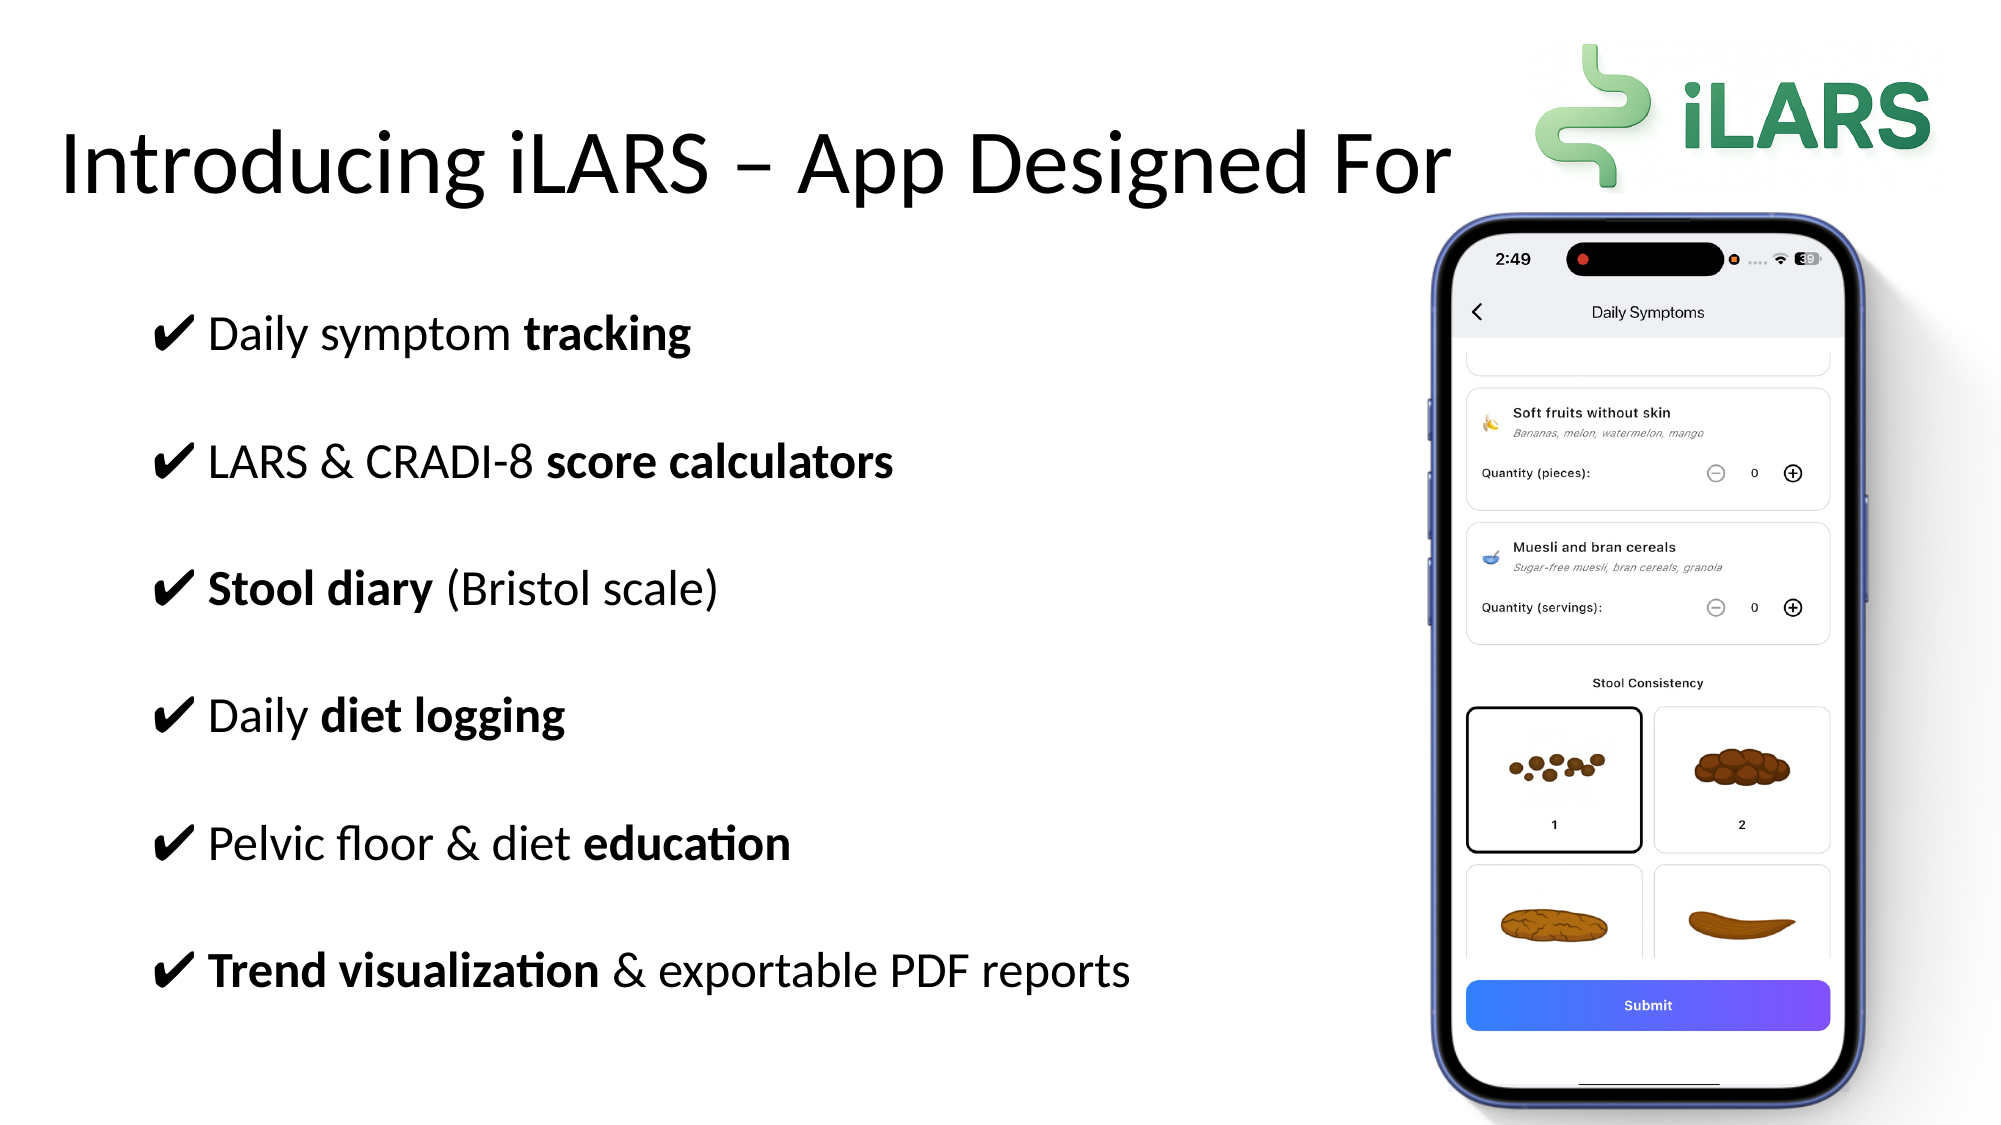

# Introducing iLARS – App Designed For

✔ Daily symptom tracking
✔ LARS & CRADI-8 score calculators
✔ Stool diary (Bristol scale)
✔ Daily diet logging
✔ Pelvic floor & diet education
✔ Trend visualization & exportable PDF reports